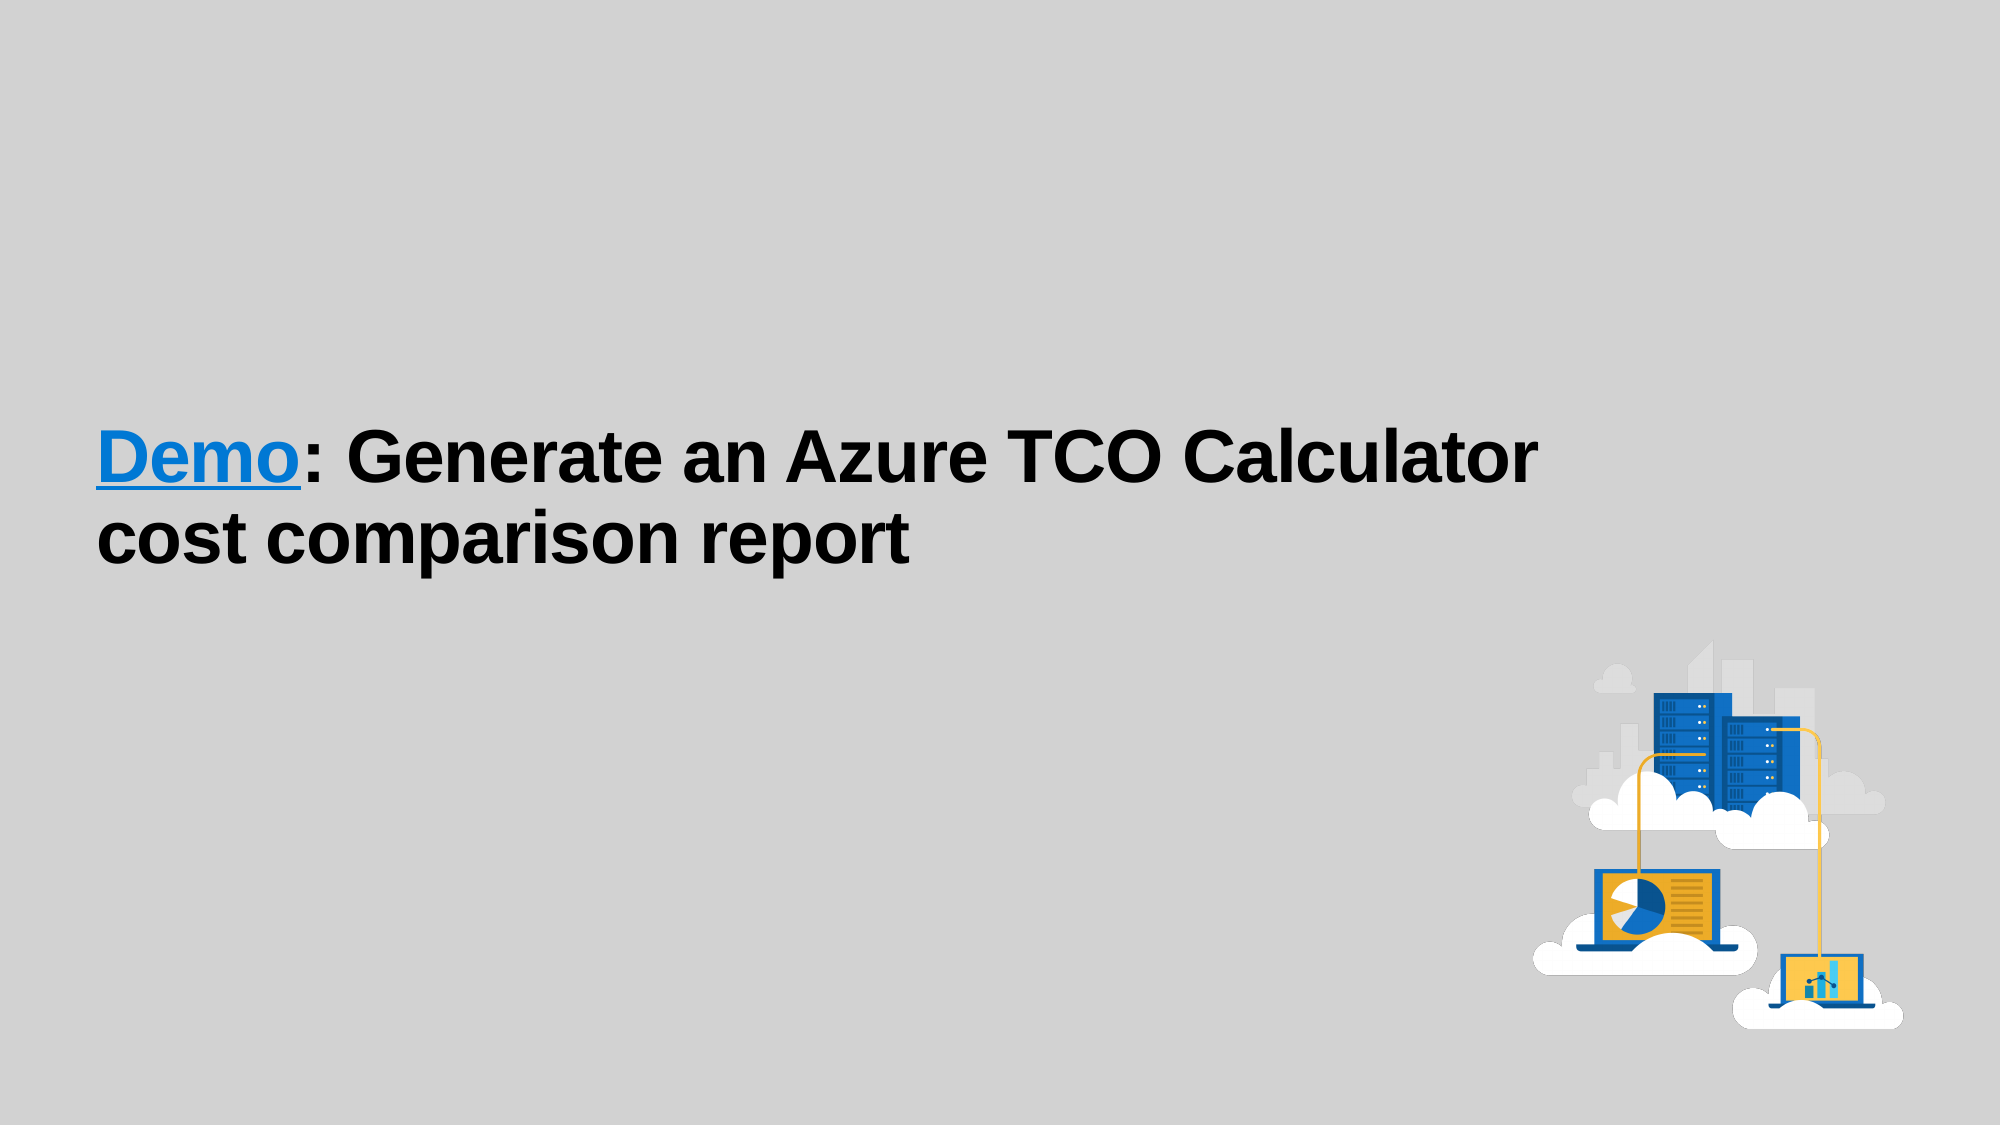

# Demo: Generate an Azure TCO Calculator cost comparison report